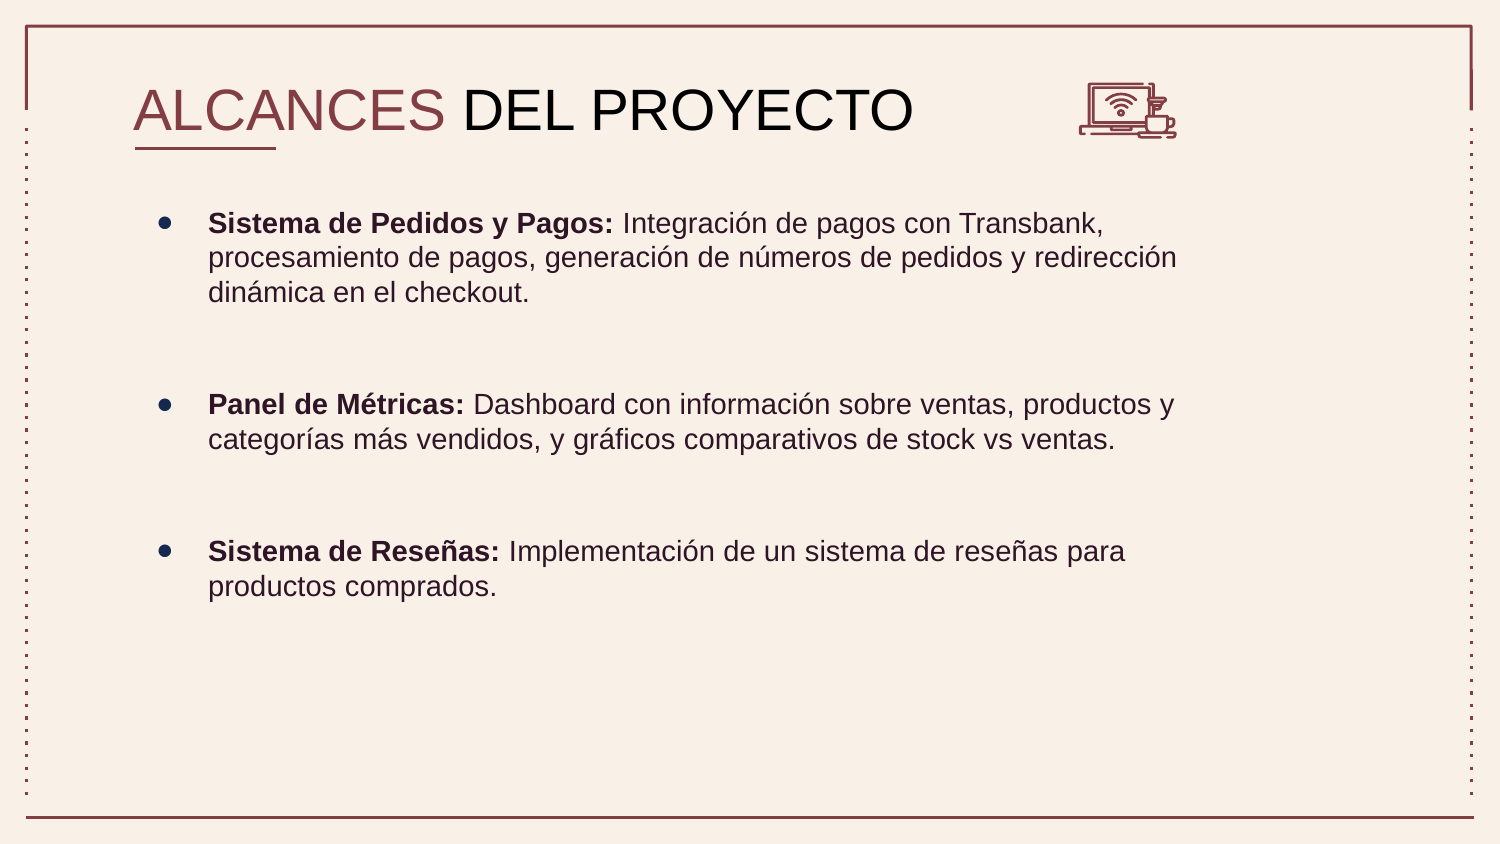

# ALCANCES DEL PROYECTO

Sistema de Pedidos y Pagos: Integración de pagos con Transbank, procesamiento de pagos, generación de números de pedidos y redirección dinámica en el checkout.

Panel de Métricas: Dashboard con información sobre ventas, productos y categorías más vendidos, y gráficos comparativos de stock vs ventas.

Sistema de Reseñas: Implementación de un sistema de reseñas para productos comprados.